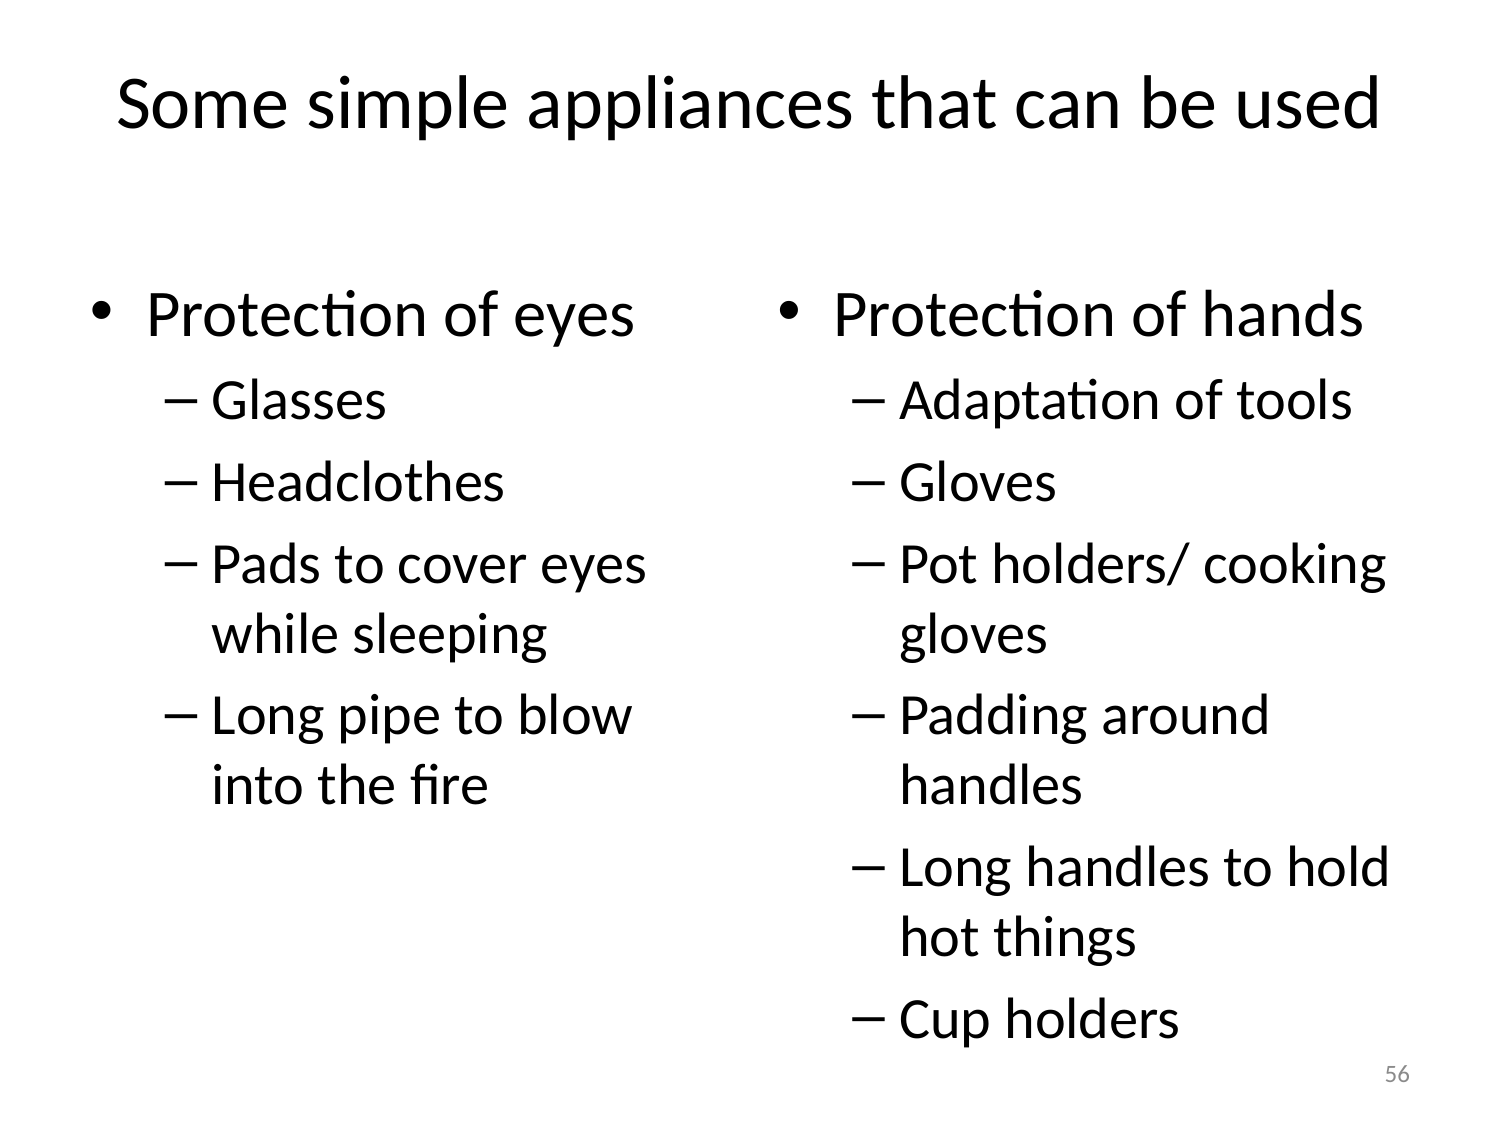

Some simple appliances that can be used
Protection of eyes
Glasses
Headclothes
Pads to cover eyes while sleeping
Long pipe to blow into the fire
Protection of hands
Adaptation of tools
Gloves
Pot holders/ cooking gloves
Padding around handles
Long handles to hold hot things
Cup holders
56